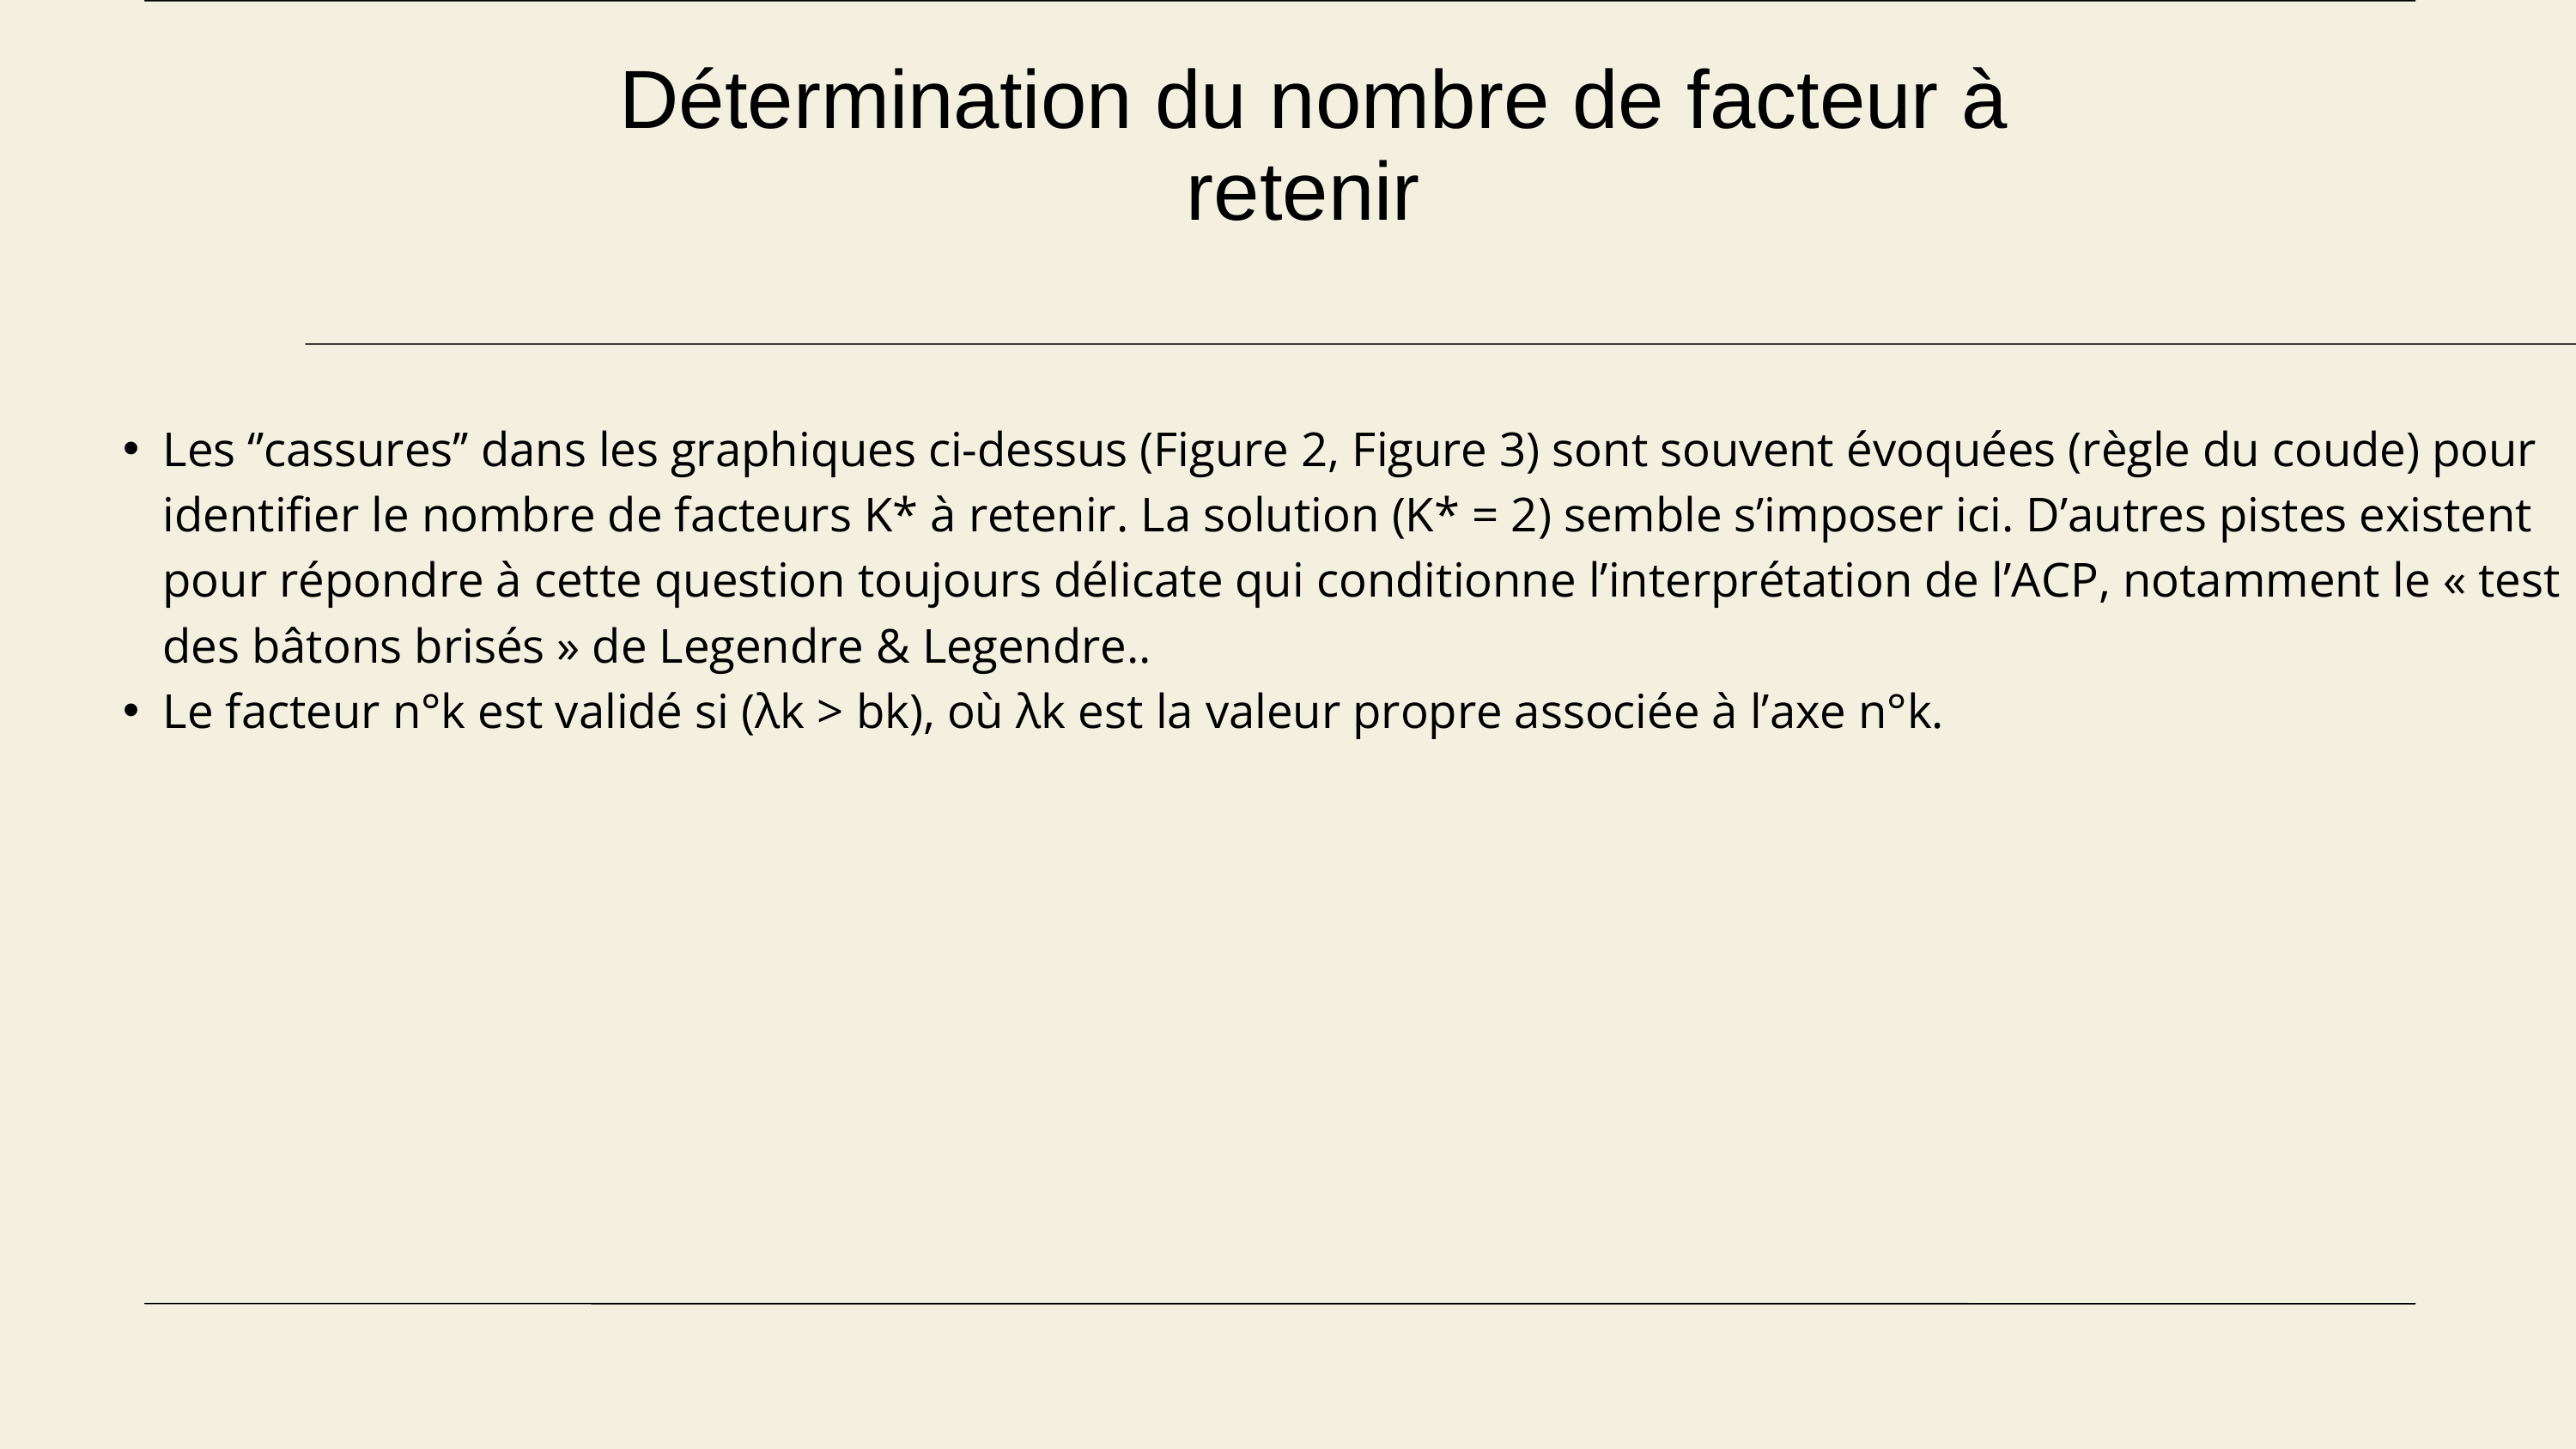

Détermination du nombre de facteur à retenir

Les ‘’cassures’’ dans les graphiques ci-dessus (Figure 2, Figure 3) sont souvent évoquées (règle du coude) pour identifier le nombre de facteurs K* à retenir. La solution (K* = 2) semble s’imposer ici. D’autres pistes existent pour répondre à cette question toujours délicate qui conditionne l’interprétation de l’ACP, notamment le « test des bâtons brisés » de Legendre & Legendre..
Le facteur n°k est validé si (λk > bk), où λk est la valeur propre associée à l’axe n°k.